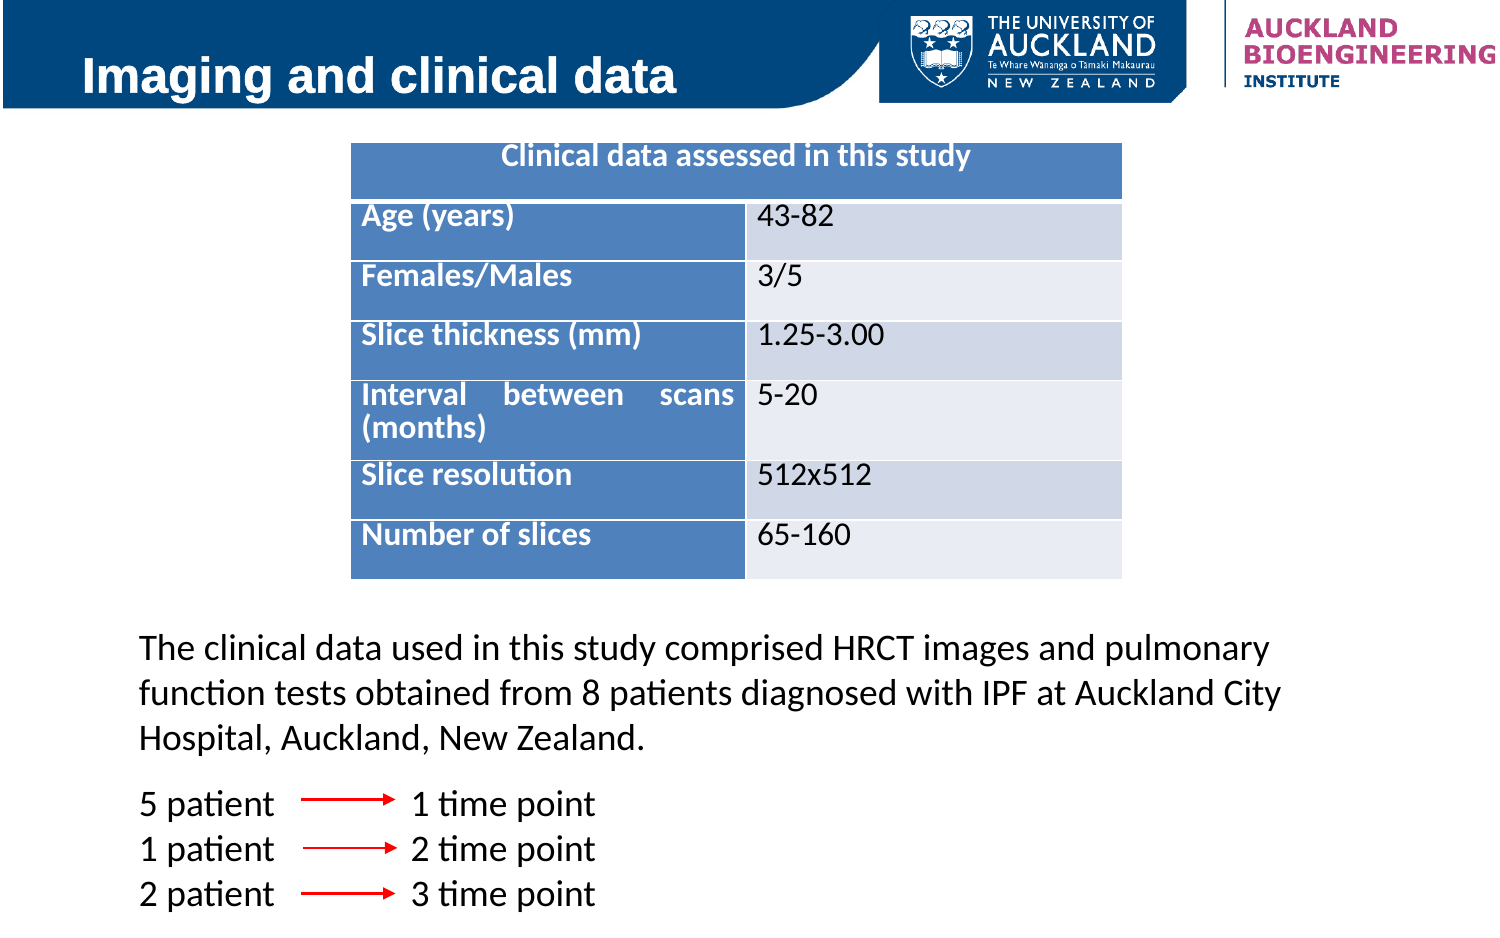

Imaging and clinical data
| Clinical data assessed in this study |  |
| --- | --- |
| Age (years) | 43-82 |
| Females/Males | 3/5 |
| Slice thickness (mm) | 1.25-3.00 |
| Interval between scans (months) | 5-20 |
| Slice resolution | 512x512 |
| Number of slices | 65-160 |
The clinical data used in this study comprised HRCT images and pulmonary function tests obtained from 8 patients diagnosed with IPF at Auckland City Hospital, Auckland, New Zealand.
5 patient                1 time point
1 patient                2 time point
2 patient                3 time point